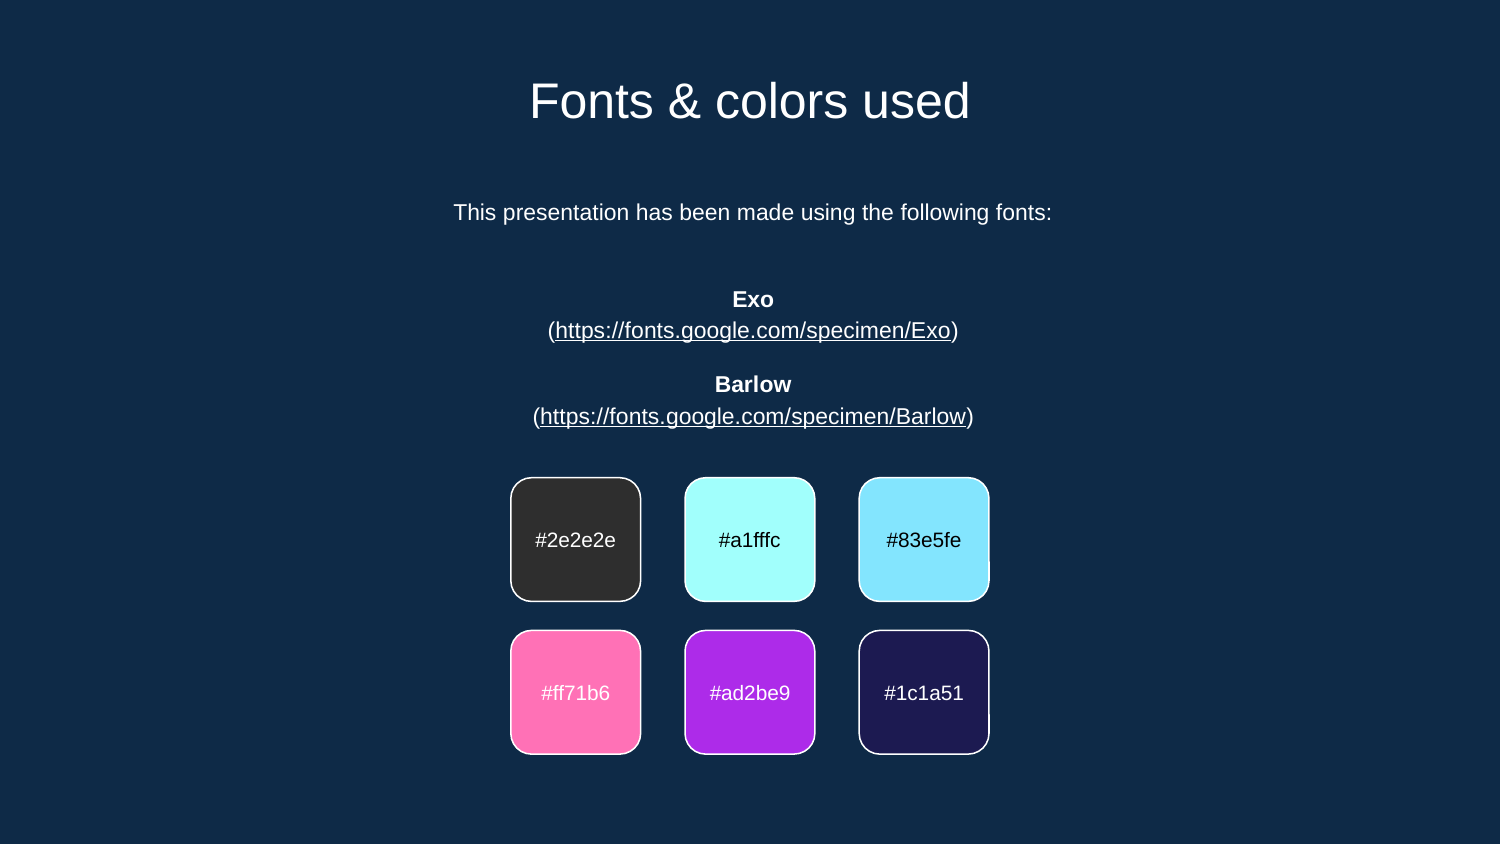

# Fonts & colors used
This presentation has been made using the following fonts:

Exo
(https://fonts.google.com/specimen/Exo)

Barlow
(https://fonts.google.com/specimen/Barlow)

#2e2e2e
#a1fffc
#83e5fe

#ff71b6
#ad2be9
#1c1a51